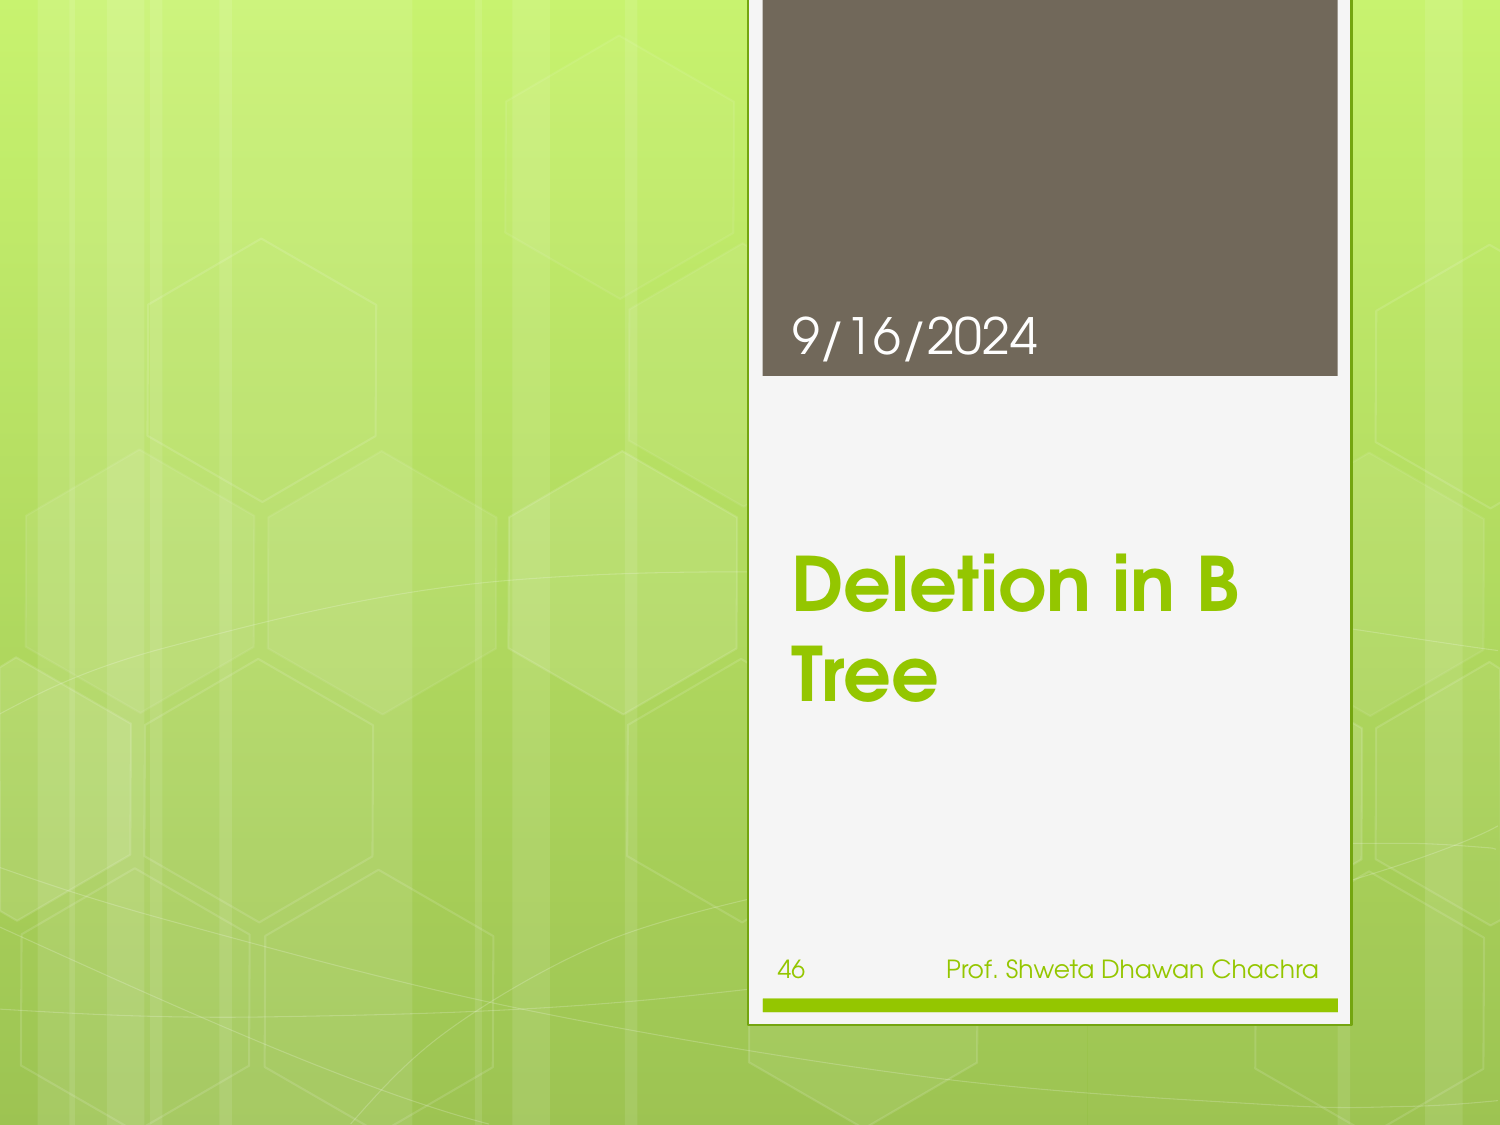

9/16/2024
# Deletion in B Tree

46
Prof. Shweta Dhawan Chachra